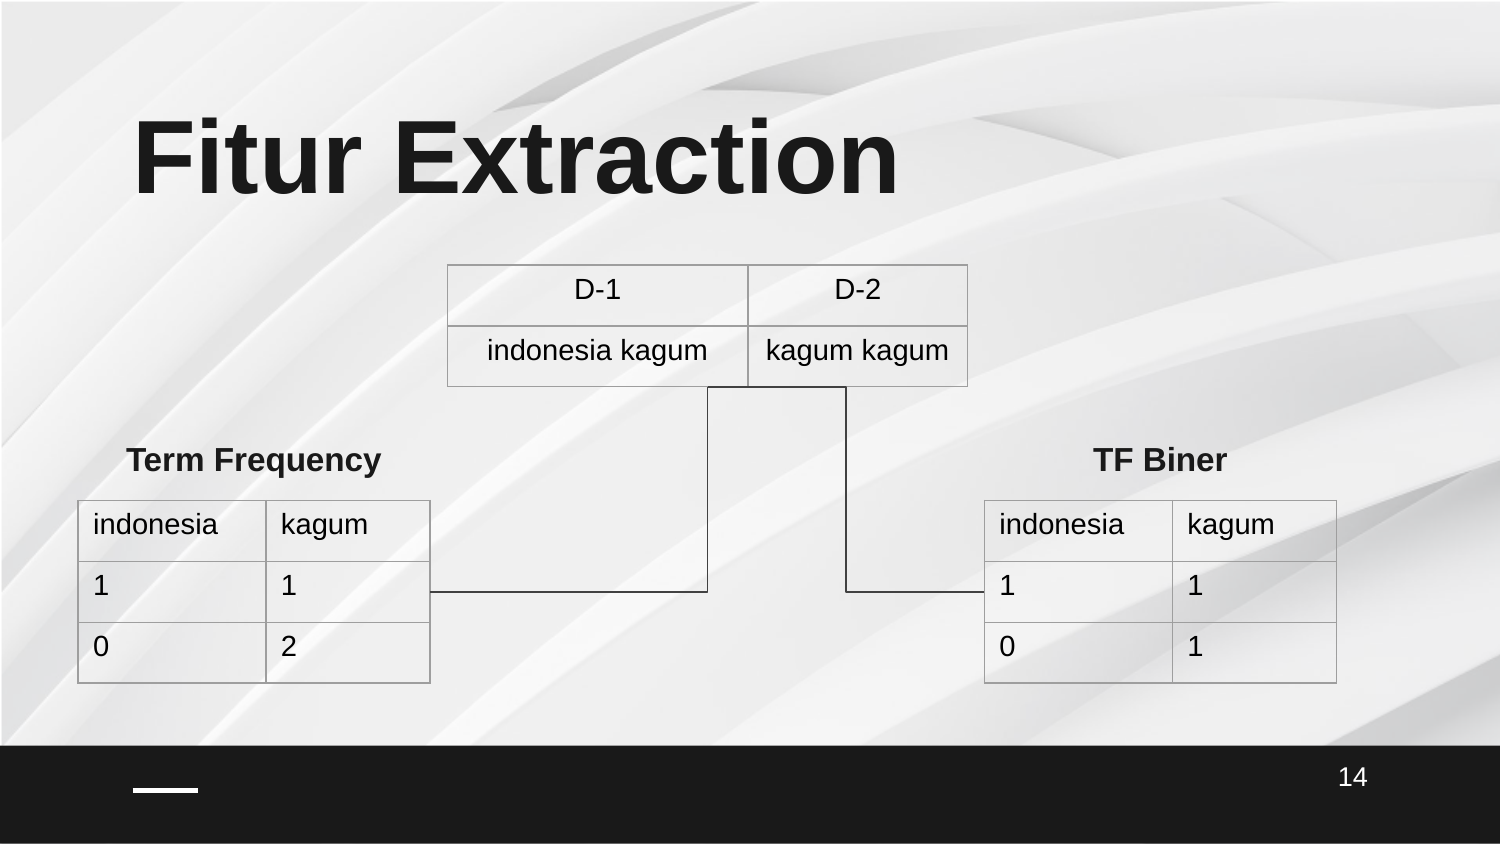

# Fitur Extraction
| D-1 | D-2 |
| --- | --- |
| indonesia kagum | kagum kagum |
Term Frequency
TF Biner
| indonesia | kagum |
| --- | --- |
| 1 | 1 |
| 0 | 2 |
| indonesia | kagum |
| --- | --- |
| 1 | 1 |
| 0 | 1 |
14